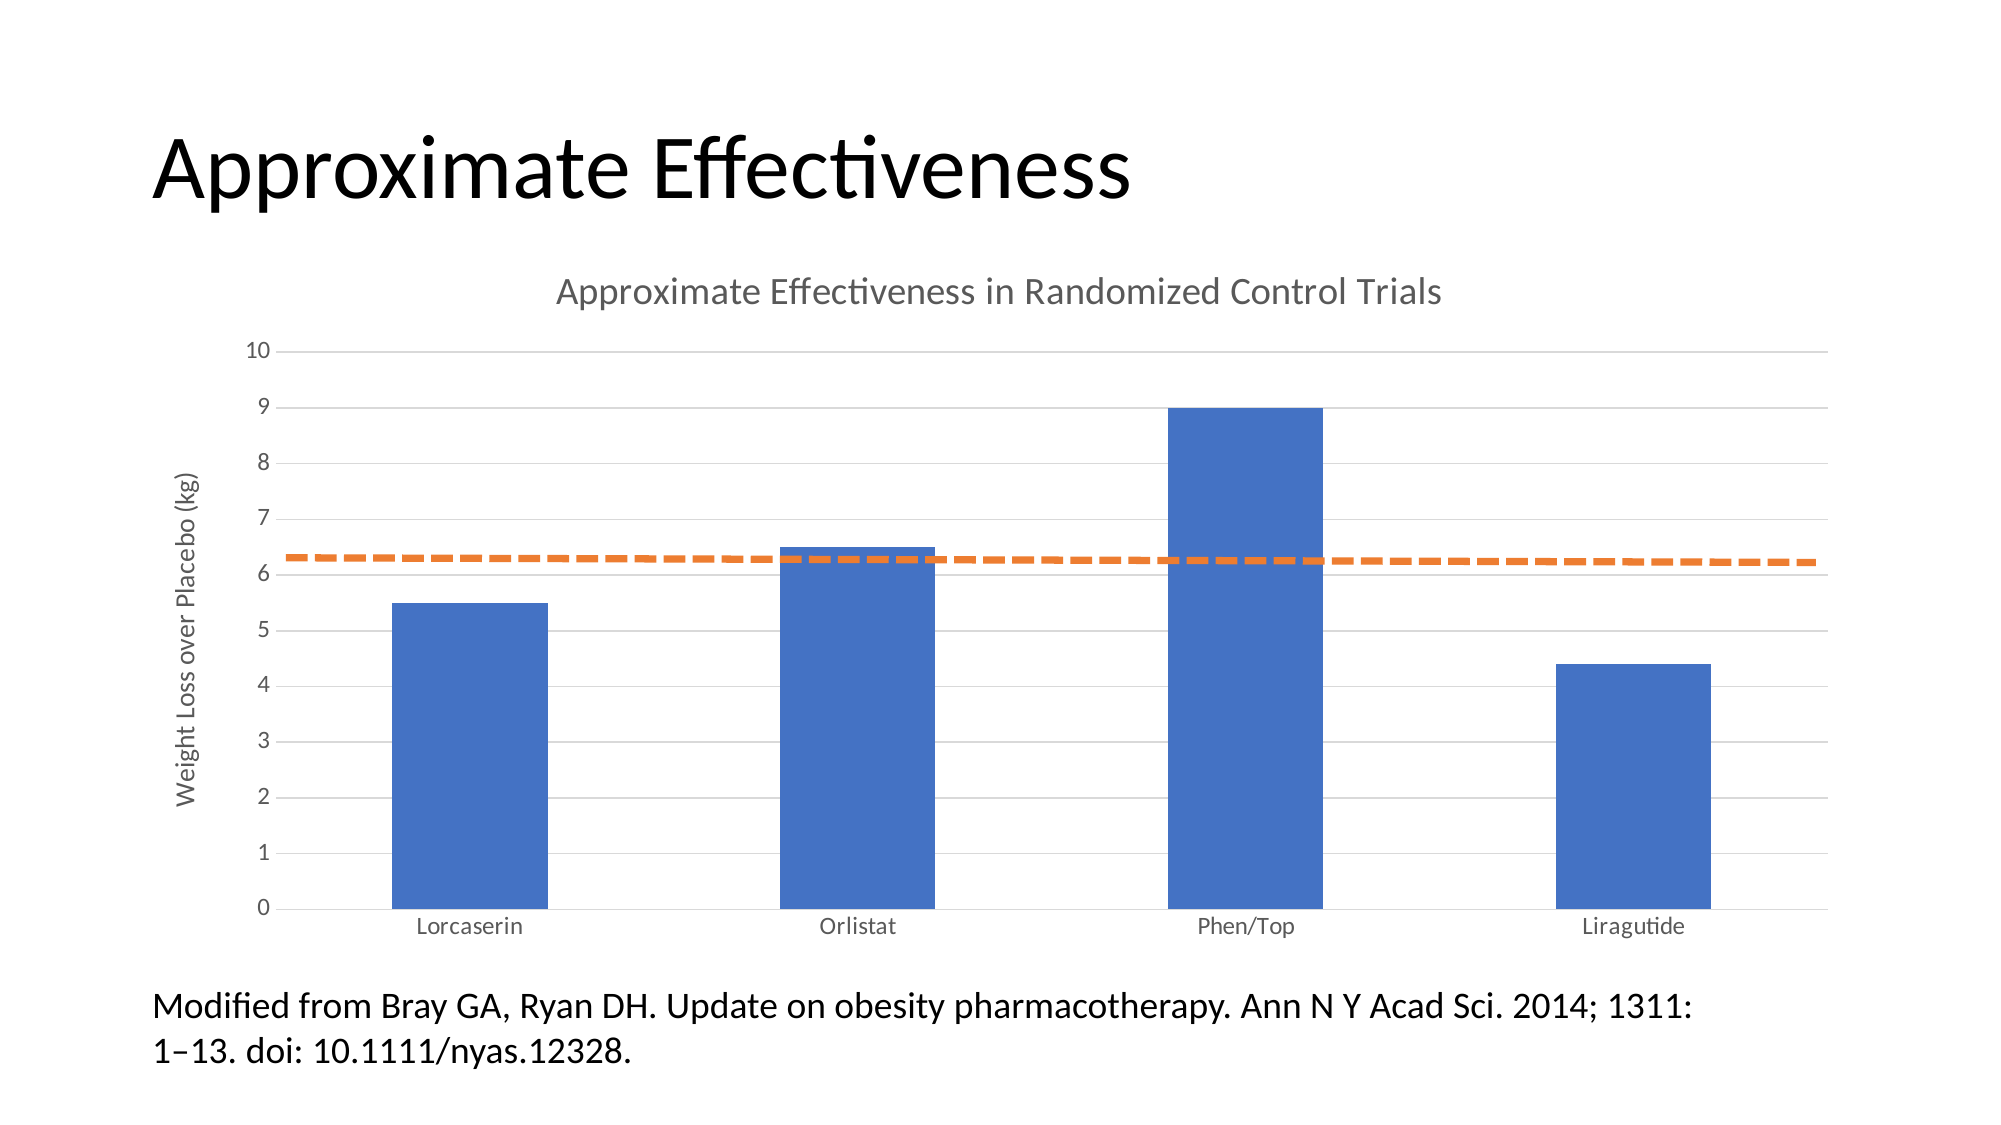

# Approximate Effectiveness

### Chart: Approximate Effectiveness in Randomized Control Trials

| Category | Loss |
|---|---|
| Lorcaserin | 5.5 |
| Orlistat | 6.5 |
| Phen/Top | 9.0 |
| Liragutide | 4.4 |
Modified from Bray GA, Ryan DH. Update on obesity pharmacotherapy. Ann N Y Acad Sci. 2014; 1311: 1–13. doi: 10.1111/nyas.12328.